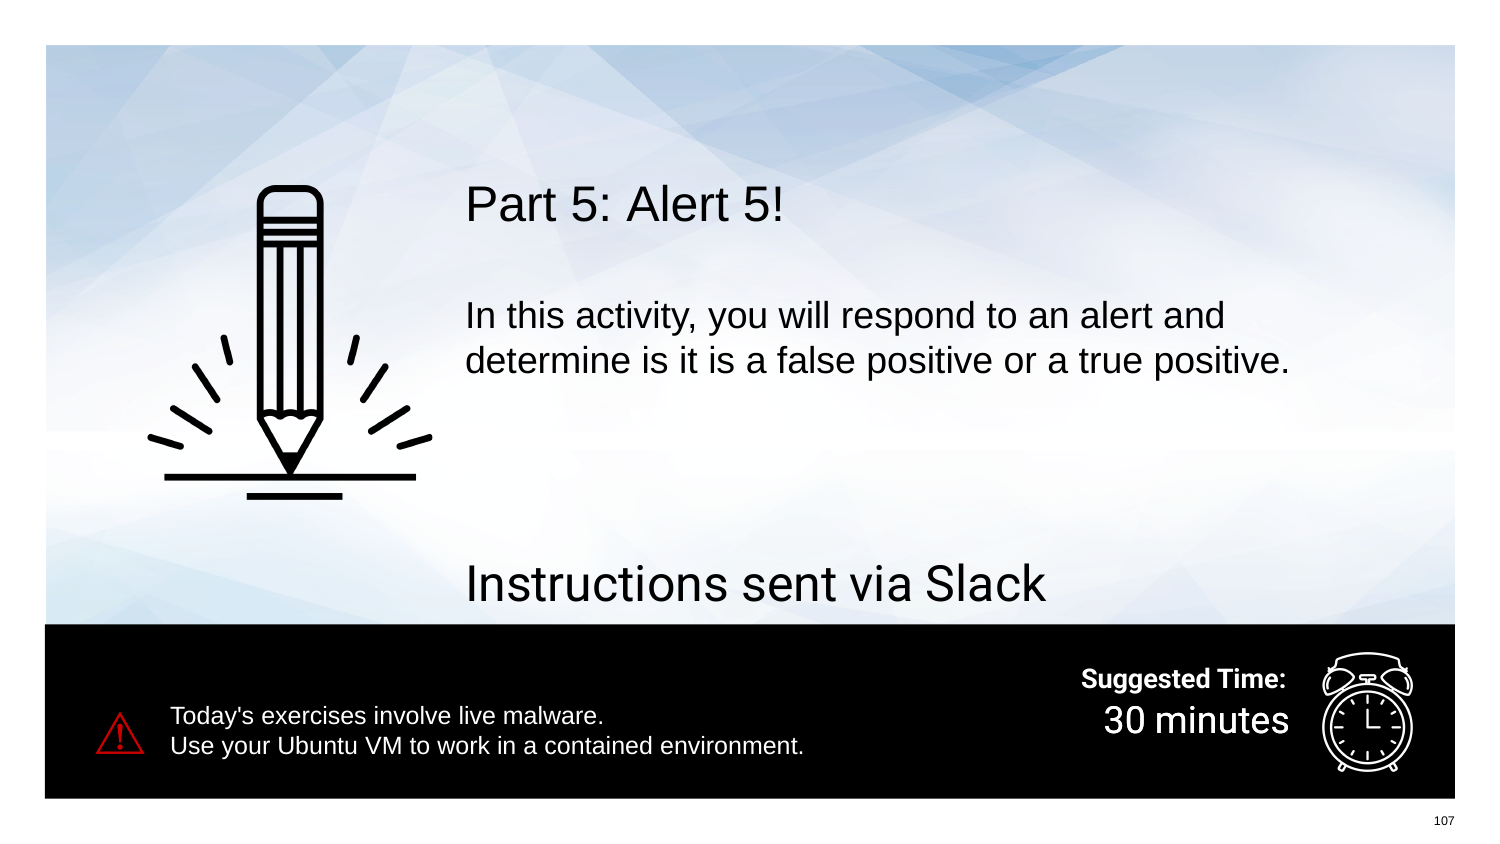

Part 5: Alert 5!

In this activity, you will respond to an alert and determine is it is a false positive or a true positive.

Instructions sent via Slack

⚠
Today's exercises involve live malware.
Use your Ubuntu VM to work in a contained environment.

# 30 minutes
30 minutes

107